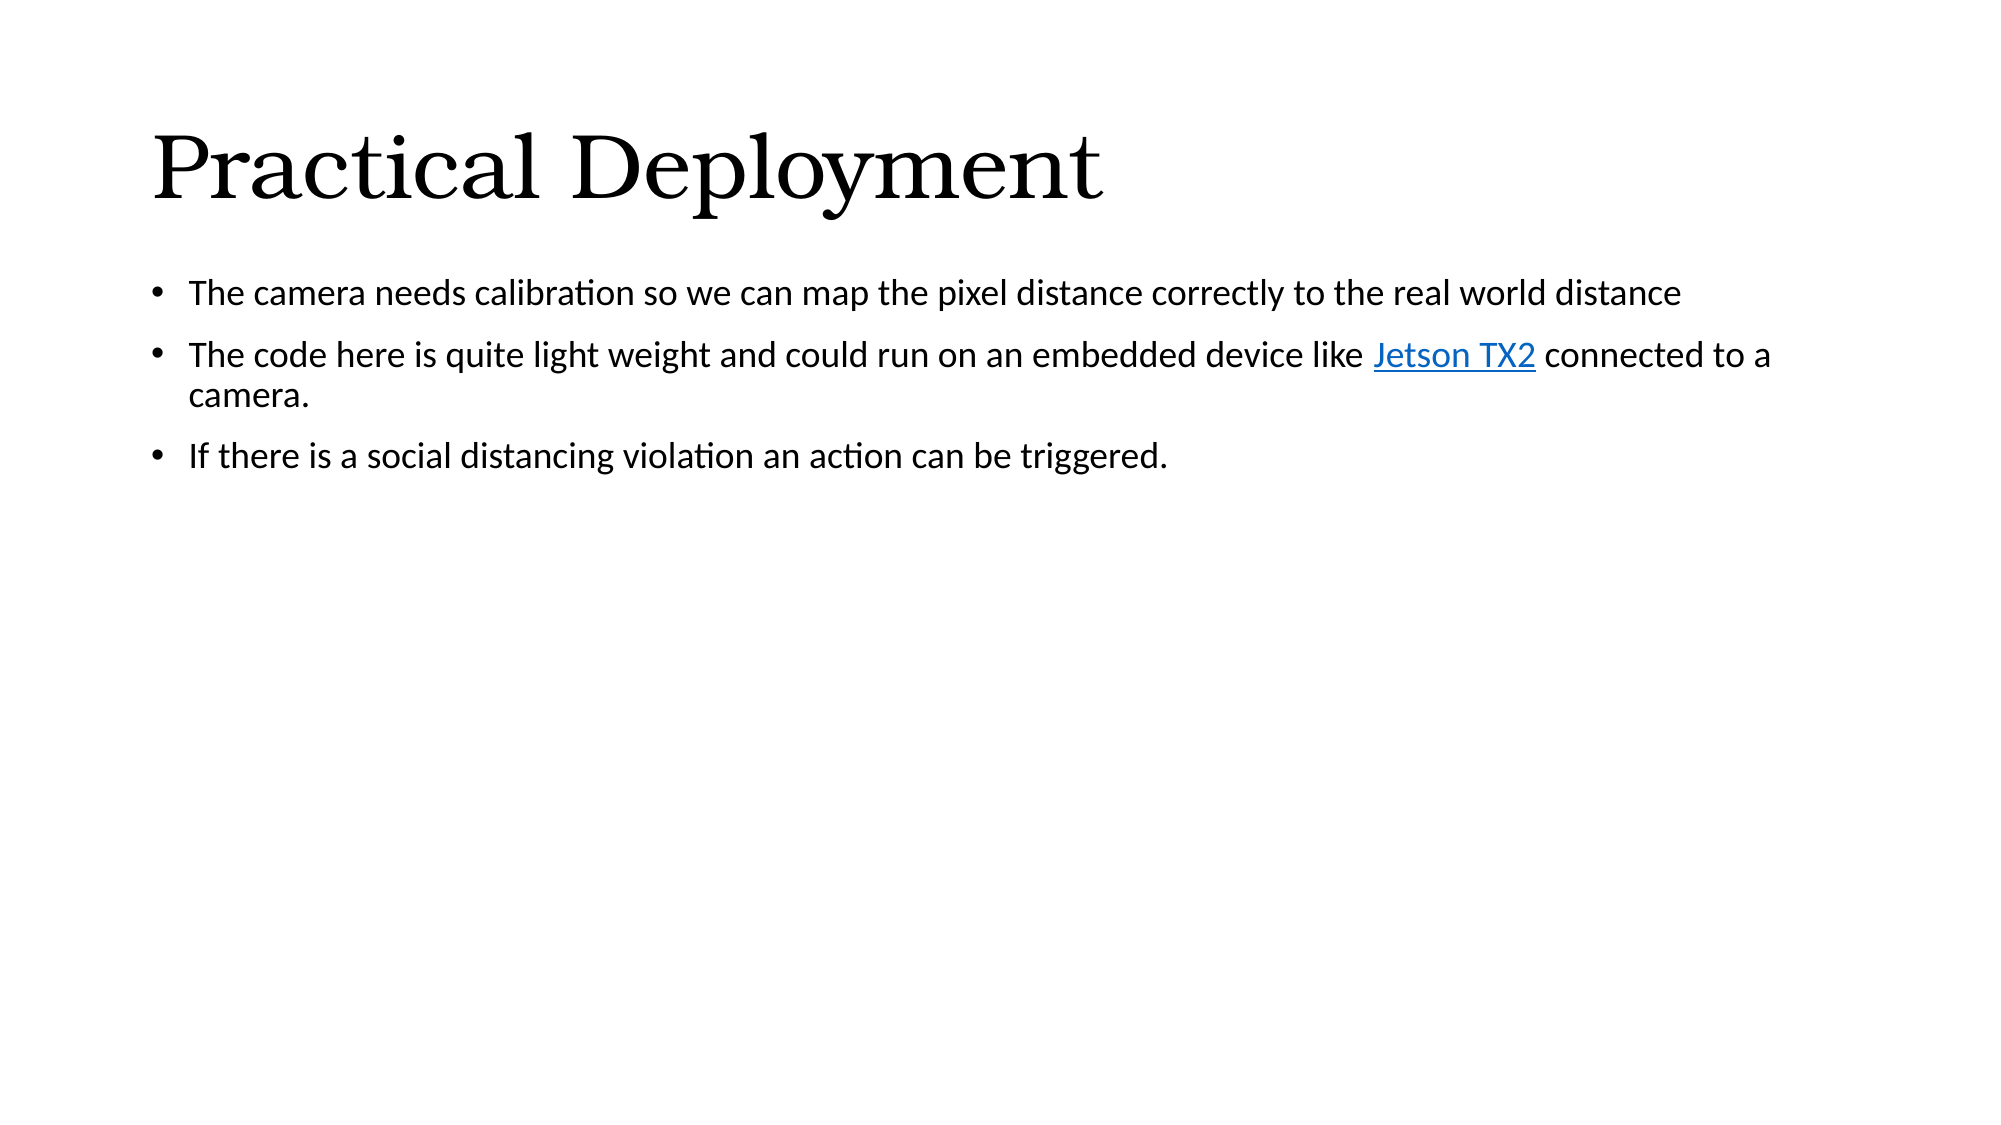

# Practical Deployment
The camera needs calibration so we can map the pixel distance correctly to the real world distance
The code here is quite light weight and could run on an embedded device like Jetson TX2 connected to a camera.
If there is a social distancing violation an action can be triggered.